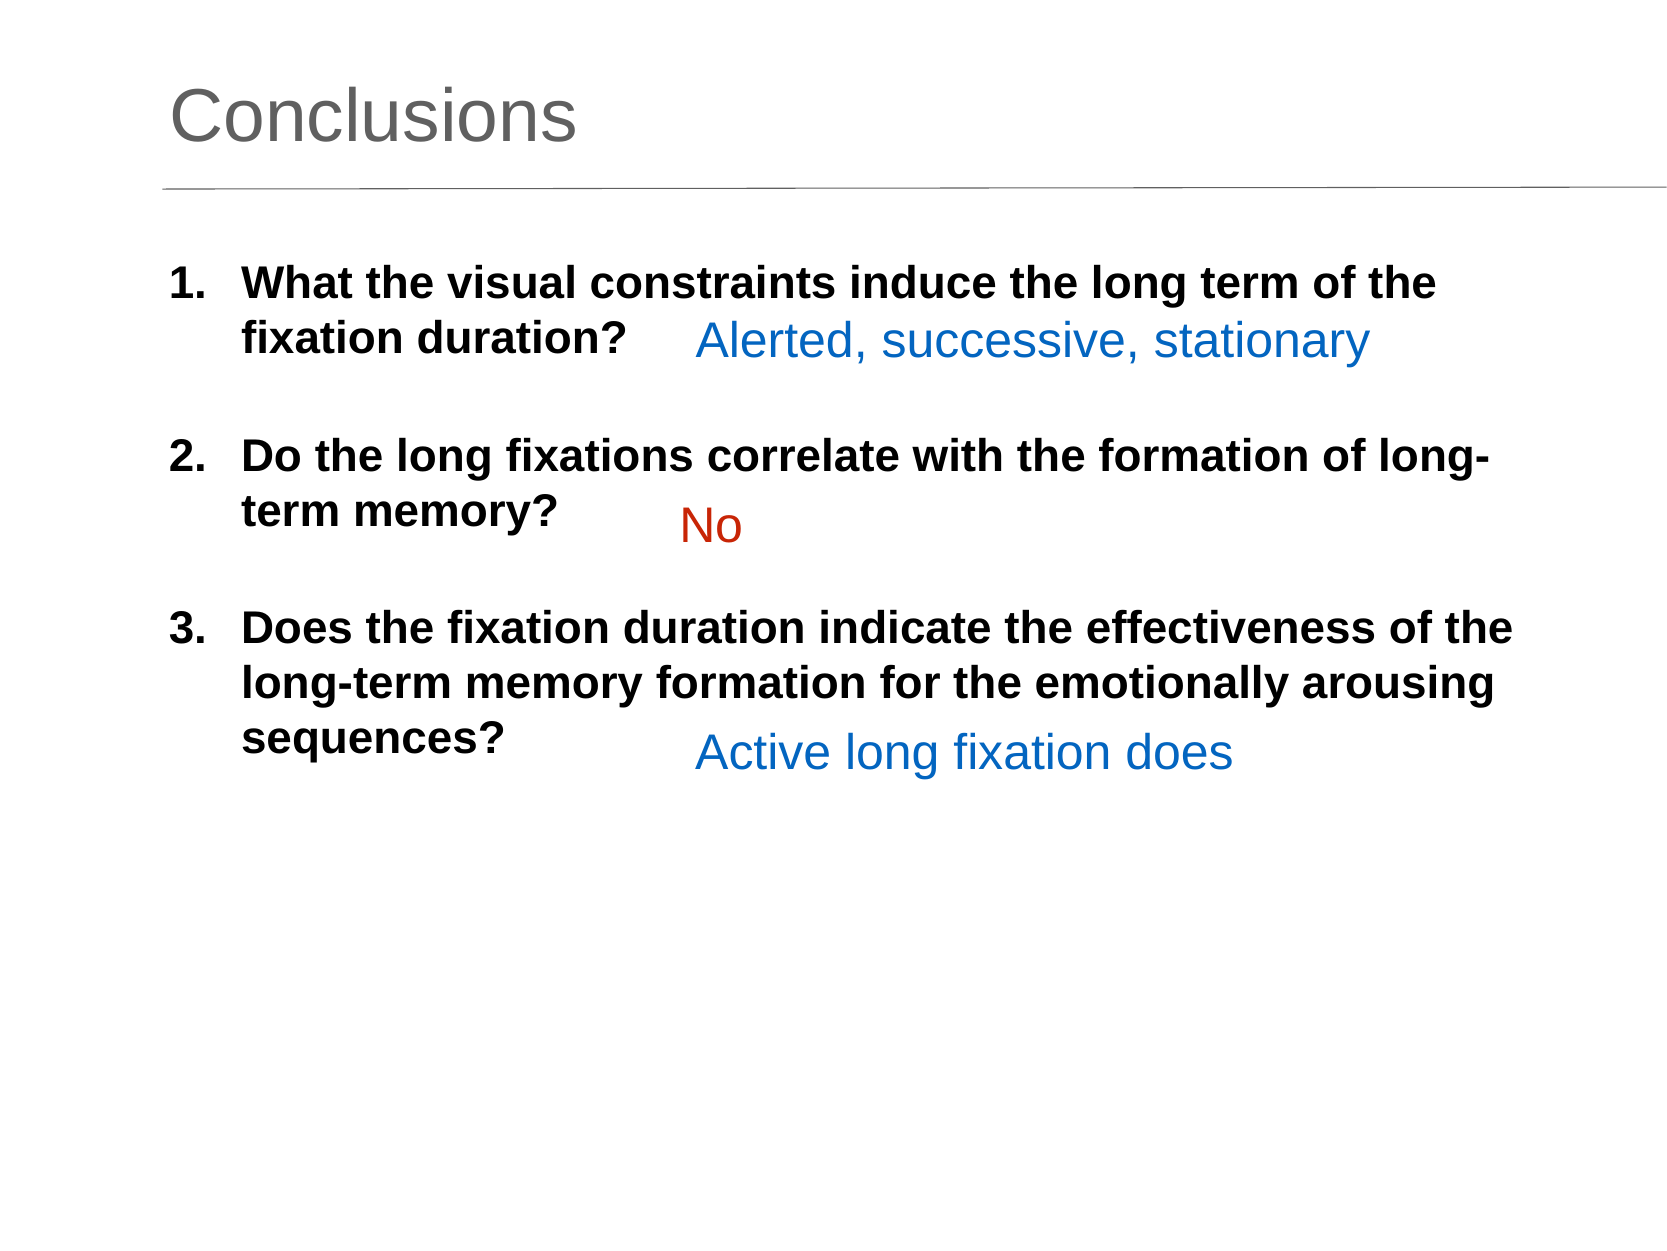

# Conclusions

What the visual constraints induce the long term of the fixation duration?
Do the long fixations correlate with the formation of long-term memory?
Does the fixation duration indicate the effectiveness of the long-term memory formation for the emotionally arousing sequences?
Alerted, successive, stationary
No
Active long fixation does